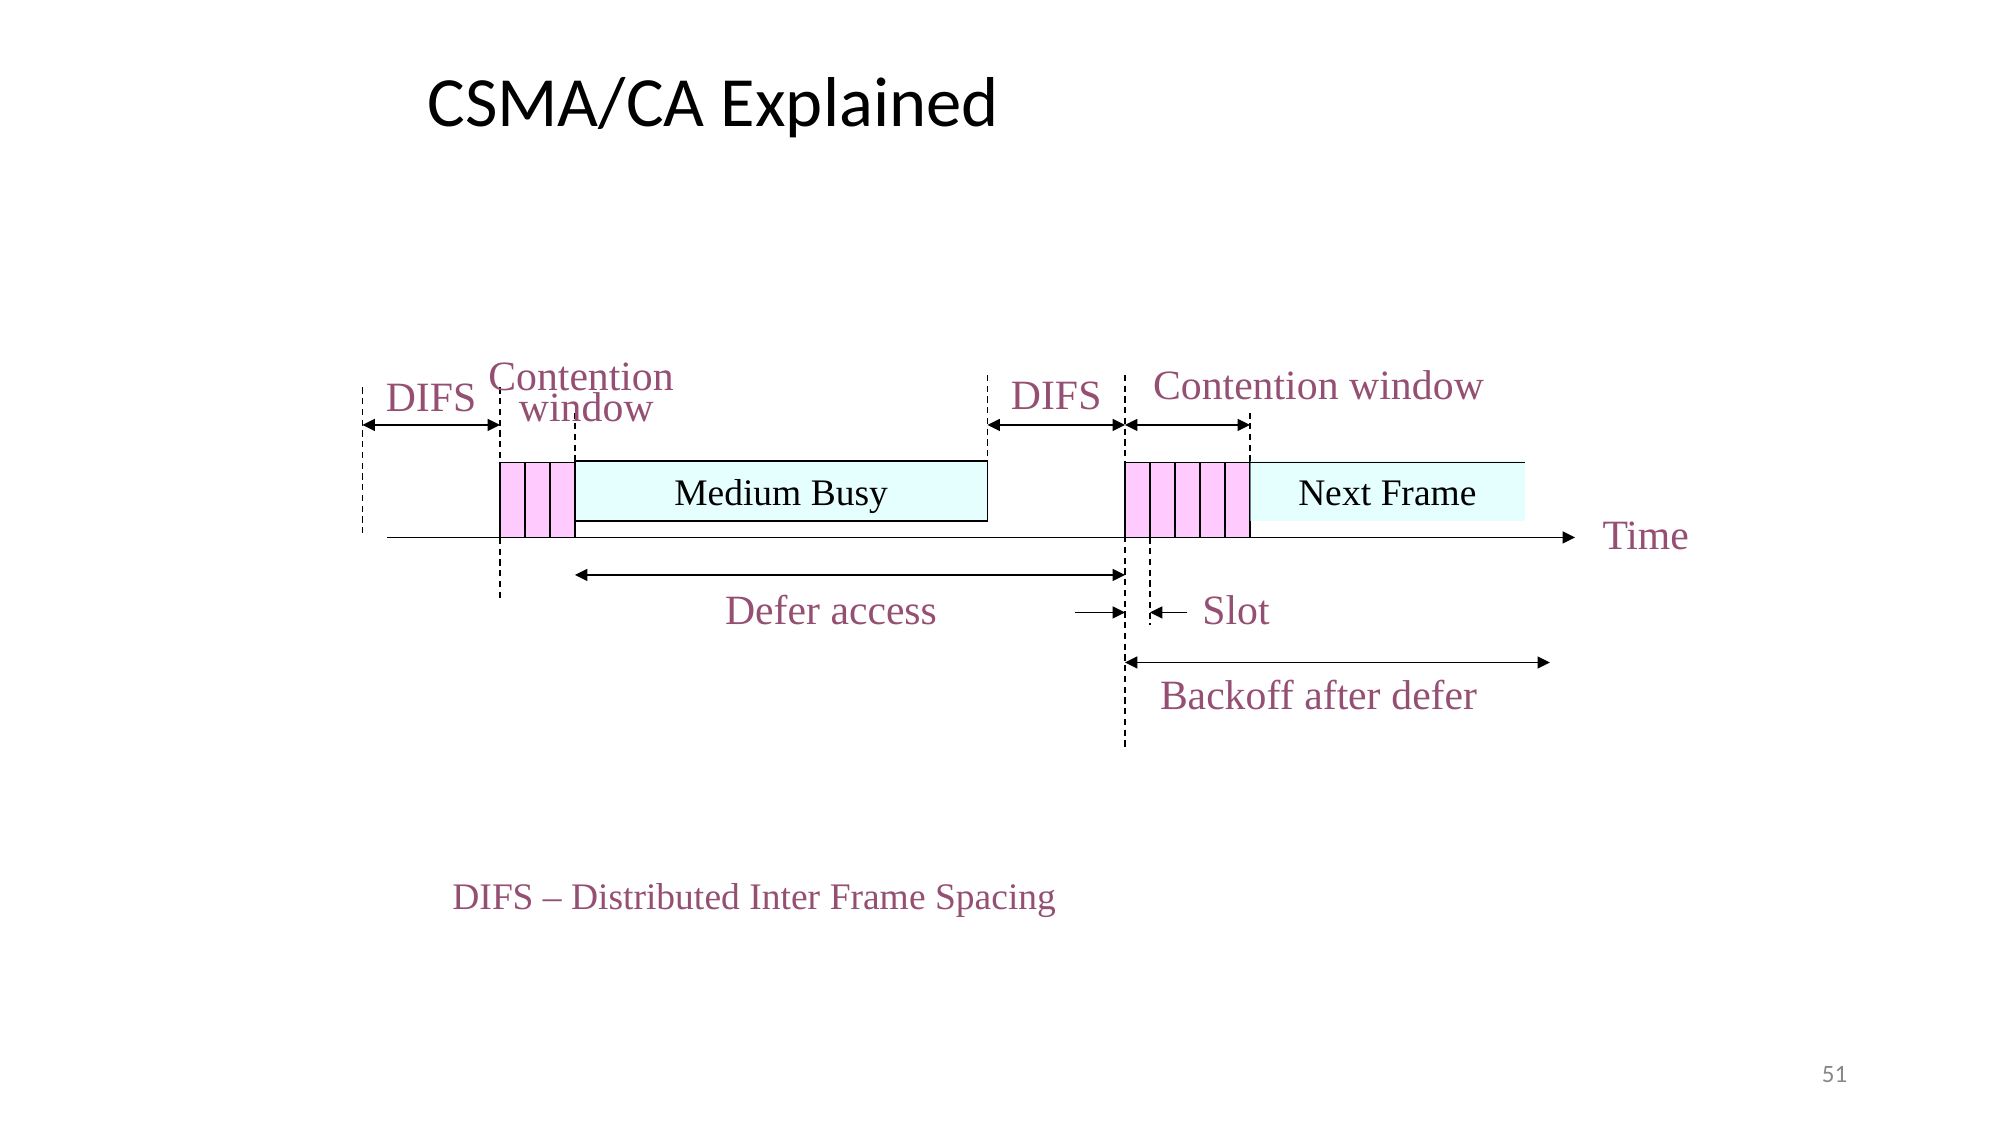

# CSMA/CA Explained
Contention window
DIFS
DIFS
Contention
 window
Medium Busy
Next Frame

Time
Defer access
Slot
Backoff after defer
DIFS – Distributed Inter Frame Spacing
51